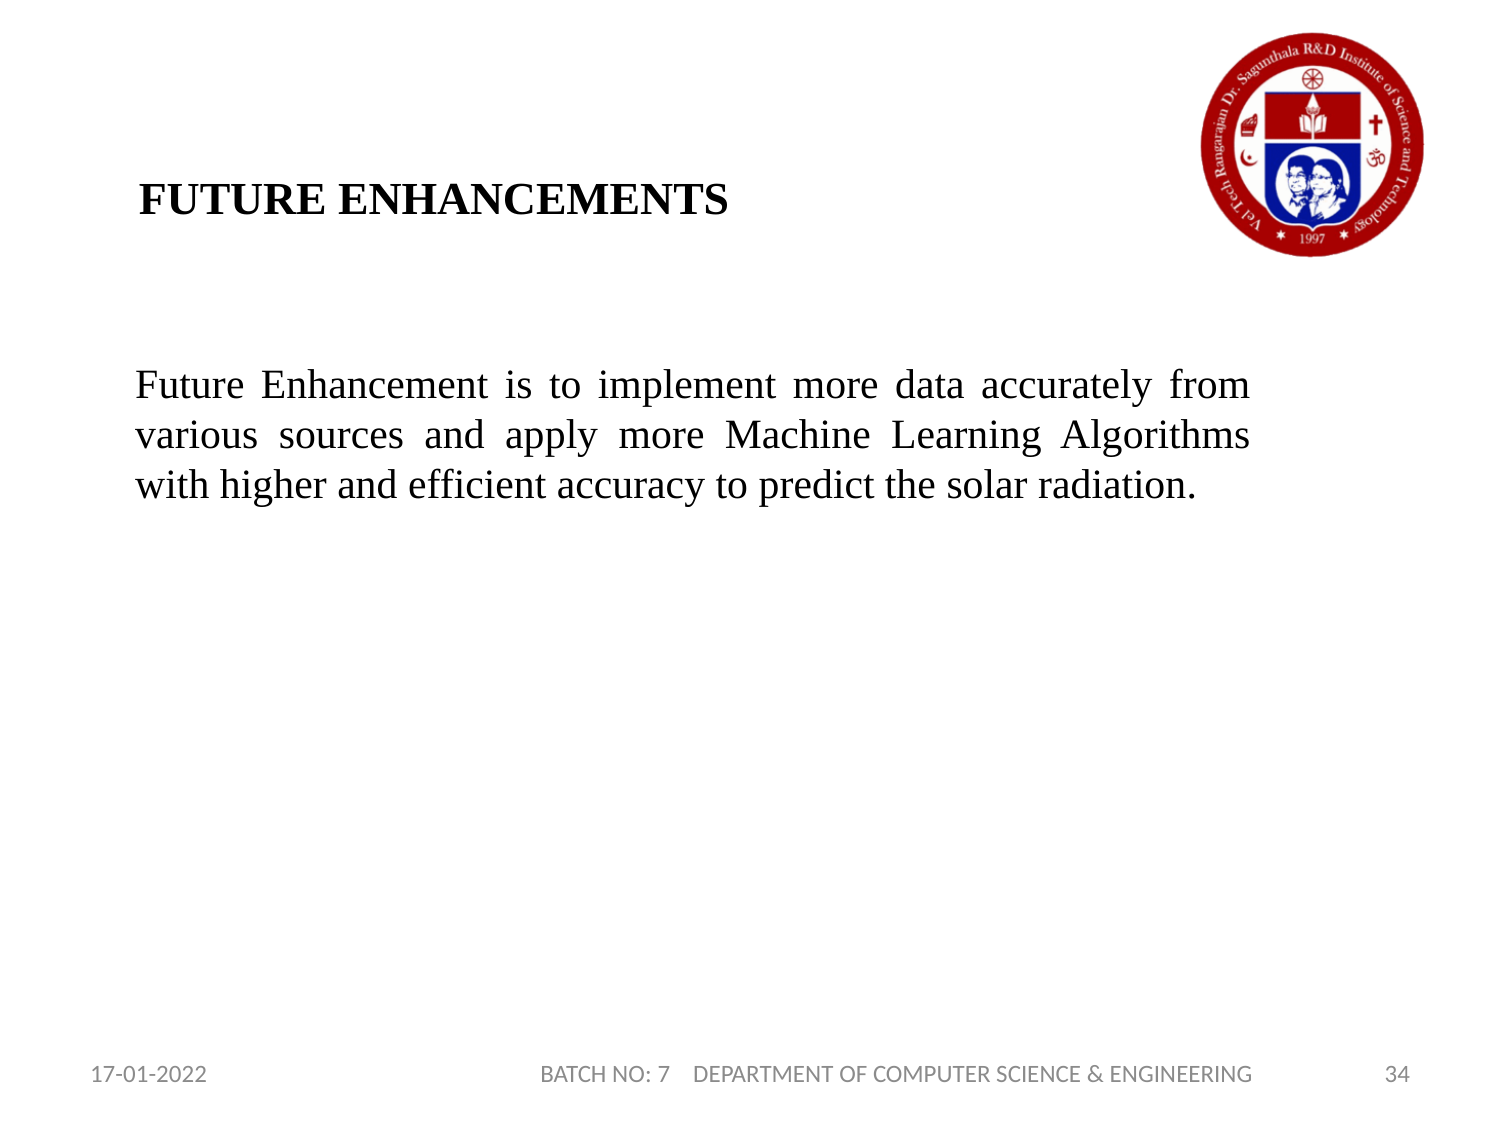

FUTURE ENHANCEMENTS
Future Enhancement is to implement more data accurately from various sources and apply more Machine Learning Algorithms with higher and efficient accuracy to predict the solar radiation.
17-01-2022
BATCH NO: 7    DEPARTMENT OF COMPUTER SCIENCE & ENGINEERING
34